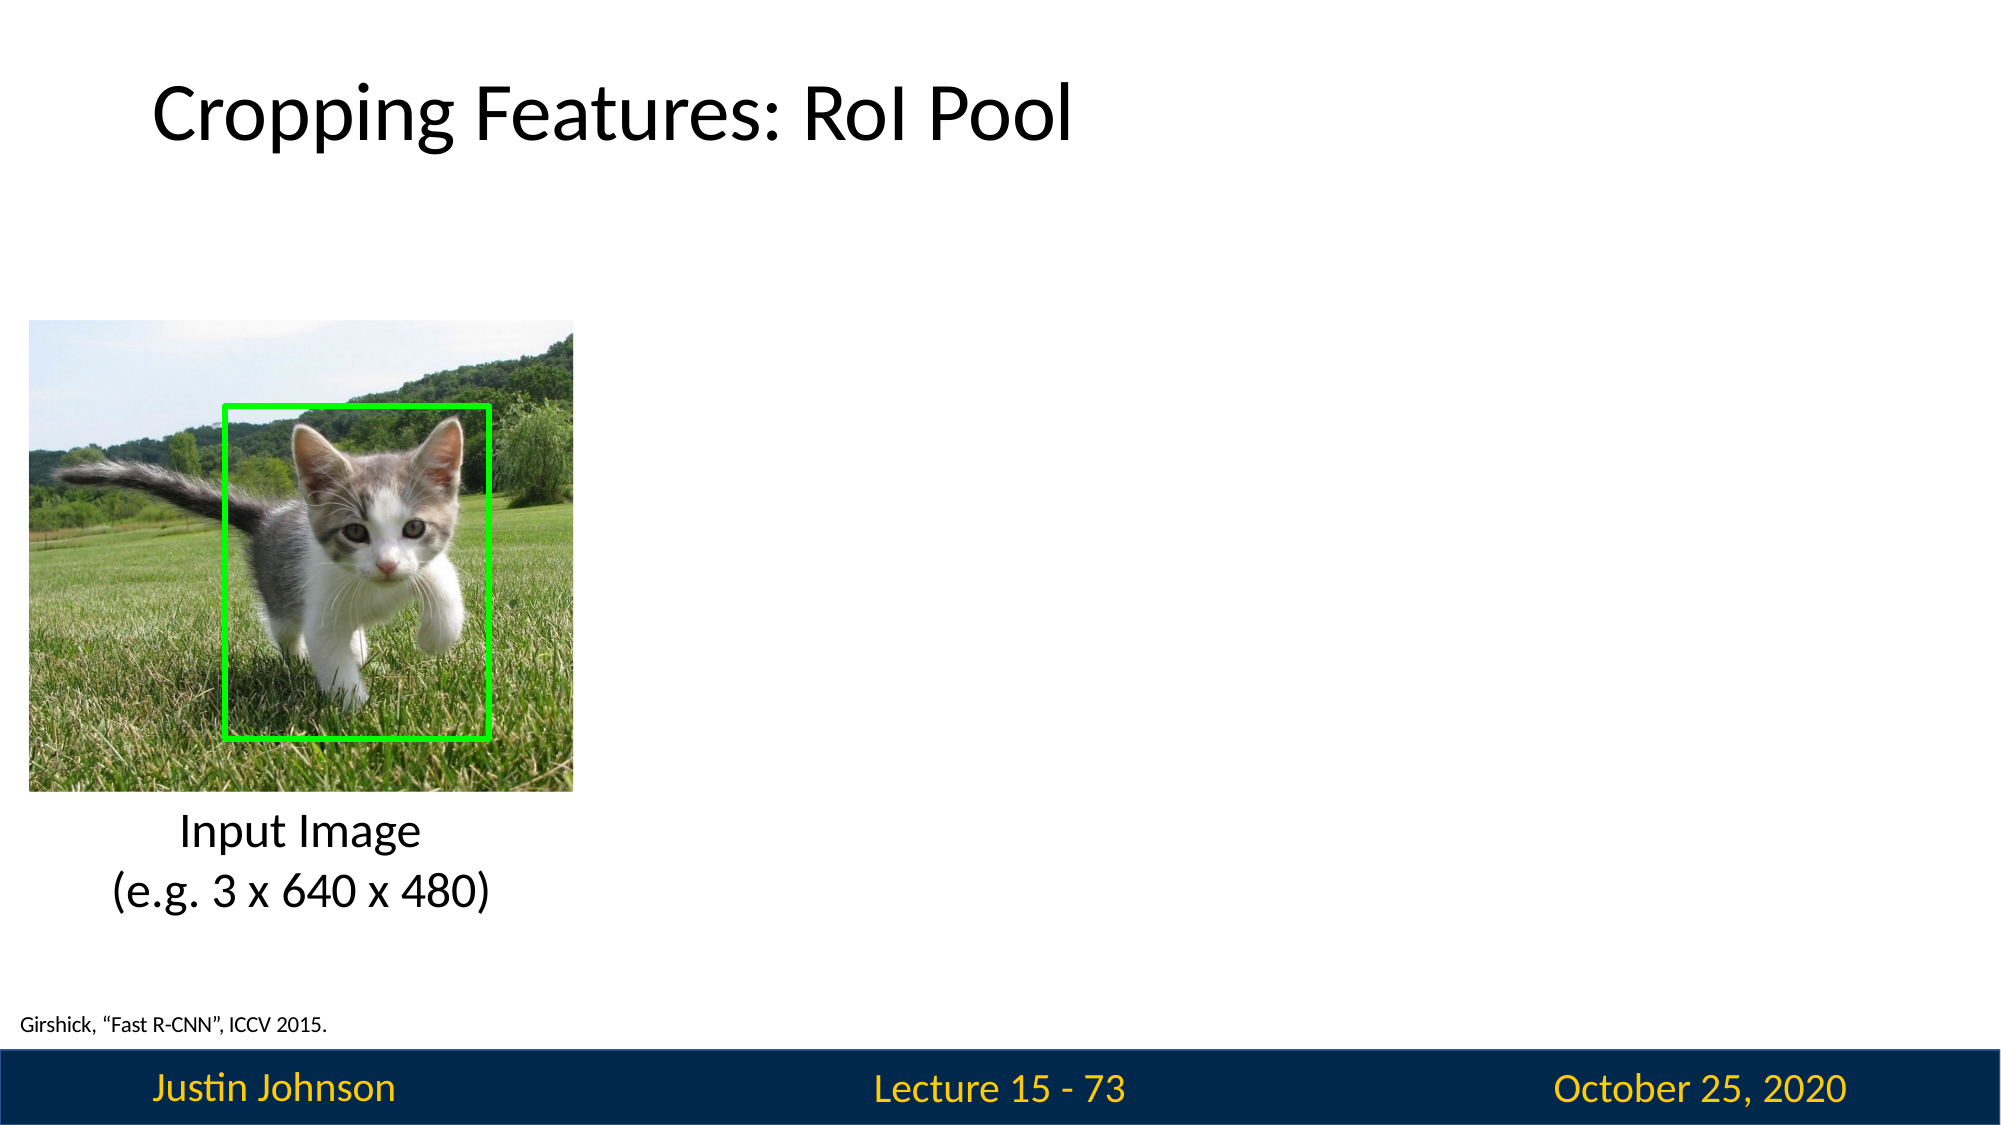

# Cropping Features: RoI Pool

Input Image  (e.g. 3 x 640 x 480)
Girshick, “Fast R-CNN”, ICCV 2015.
Justin Johnson
October 25, 2020
Lecture 15 - 73